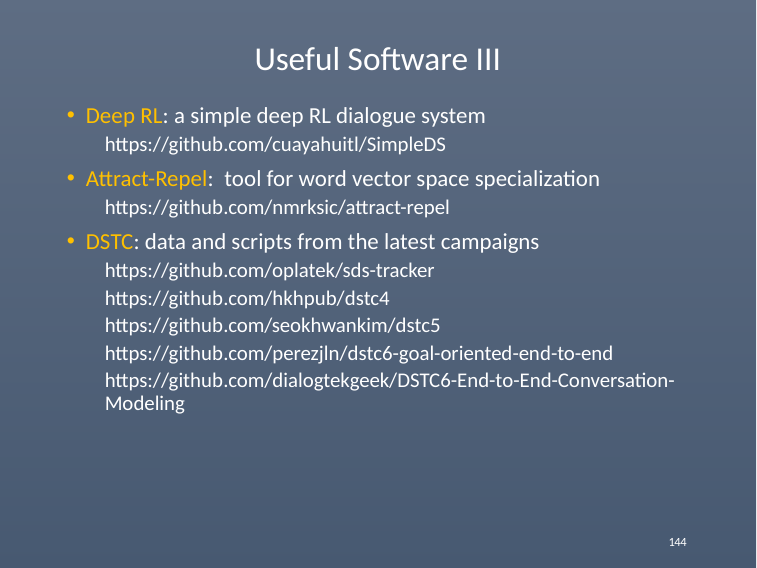

# Useful Software III
Deep RL: a simple deep RL dialogue system
https://github.com/cuayahuitl/SimpleDS
Attract-Repel:  tool for word vector space specialization
https://github.com/nmrksic/attract-repel
DSTC: data and scripts from the latest campaigns
https://github.com/oplatek/sds-tracker
https://github.com/hkhpub/dstc4
https://github.com/seokhwankim/dstc5
https://github.com/perezjln/dstc6-goal-oriented-end-to-end
https://github.com/dialogtekgeek/DSTC6-End-to-End-Conversation-Modeling
144